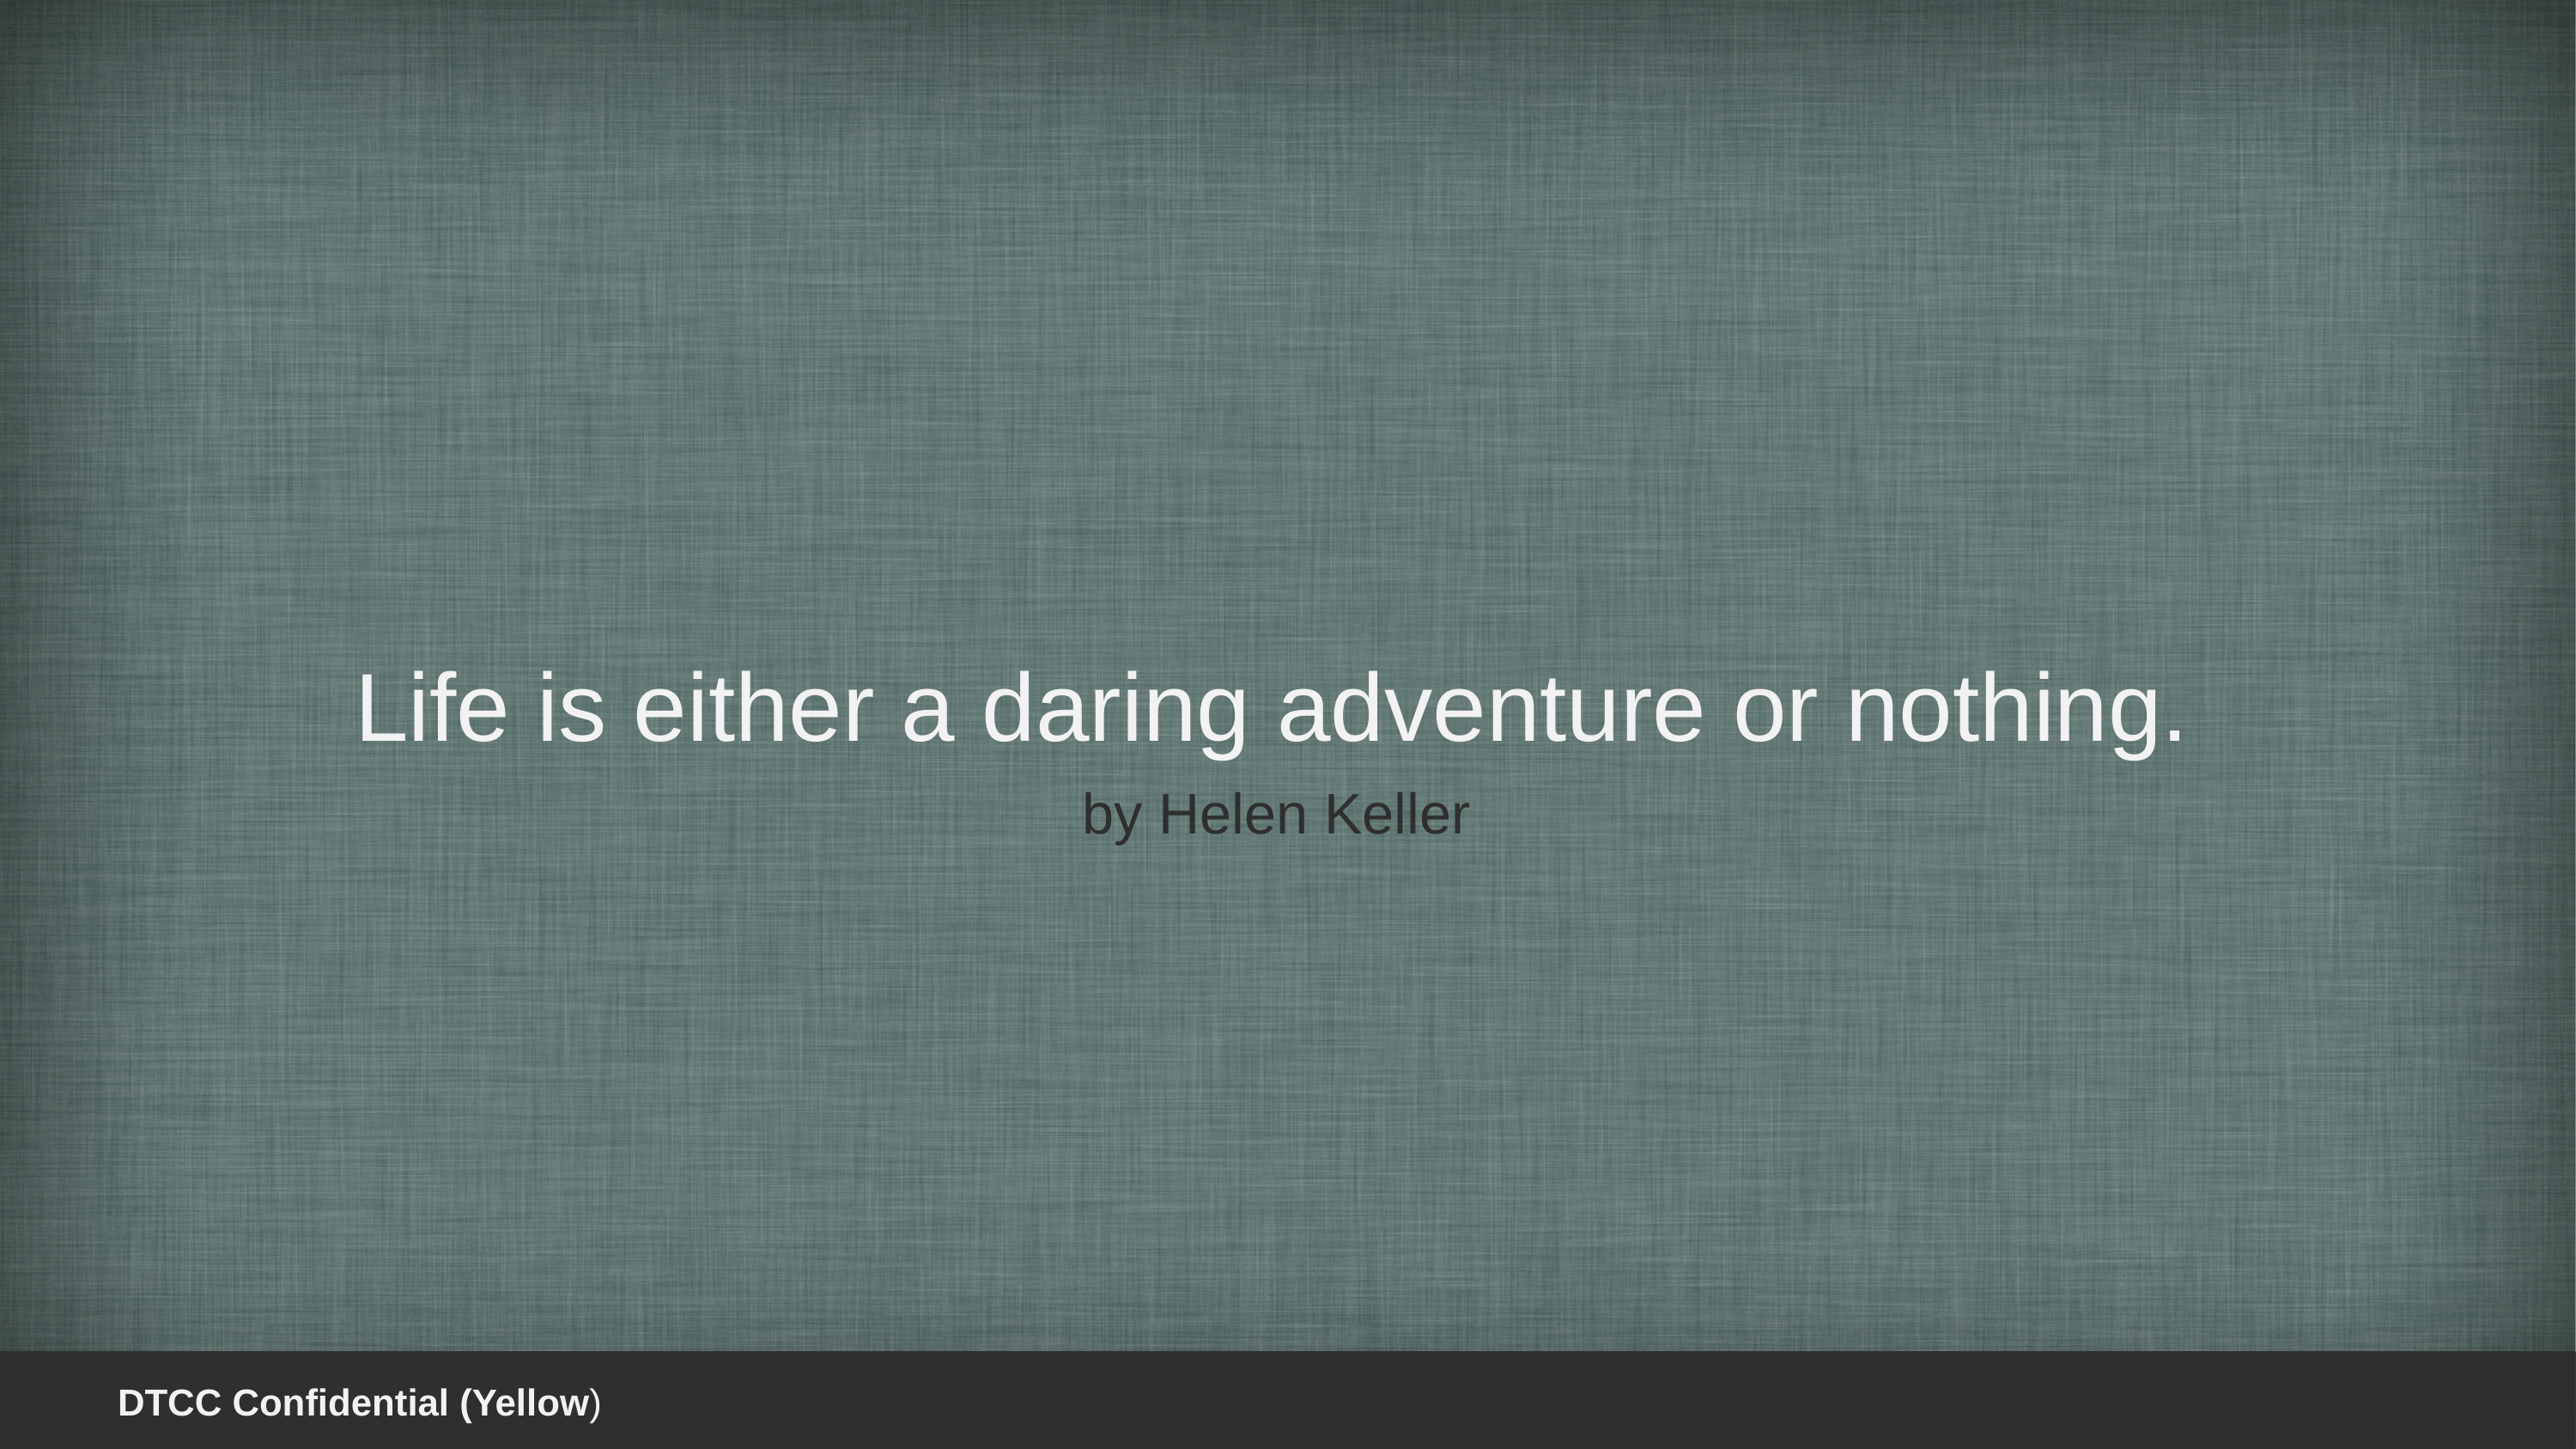

# Life is either a daring adventure or nothing.
by Helen Keller
          DTCC Confidential (Yellow)